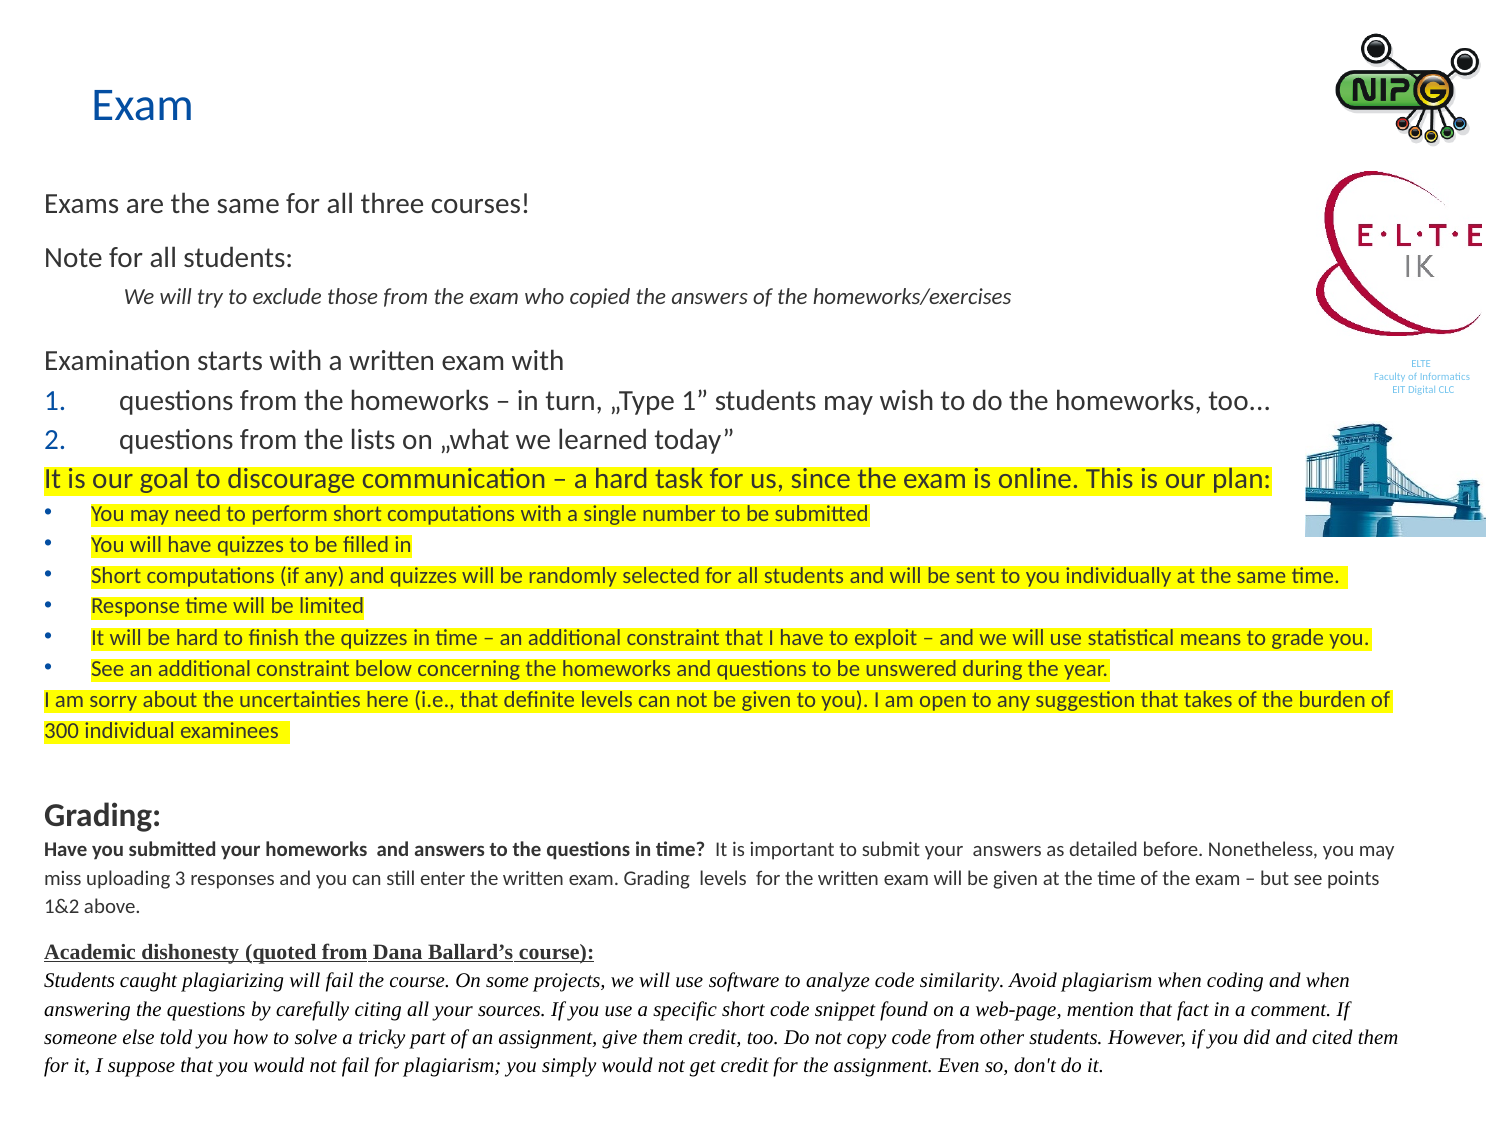

Exam
Exams are the same for all three courses!

Note for all students:
We will try to exclude those from the exam who copied the answers of the homeworks/exercises

Examination starts with a written exam with
questions from the homeworks – in turn, „Type 1” students may wish to do the homeworks, too...
questions from the lists on „what we learned today”
It is our goal to discourage communication – a hard task for us, since the exam is online. This is our plan:
You may need to perform short computations with a single number to be submitted
You will have quizzes to be filled in
Short computations (if any) and quizzes will be randomly selected for all students and will be sent to you individually at the same time.
Response time will be limited
It will be hard to finish the quizzes in time – an additional constraint that I have to exploit – and we will use statistical means to grade you.
See an additional constraint below concerning the homeworks and questions to be unswered during the year.
I am sorry about the uncertainties here (i.e., that definite levels can not be given to you). I am open to any suggestion that takes of the burden of 300 individual examinees

Grading:
Have you submitted your homeworks  and answers to the questions in time?  It is important to submit your  answers as detailed before. Nonetheless, you may miss uploading 3 responses and you can still enter the written exam. Grading  levels  for the written exam will be given at the time of the exam – but see points 1&2 above.

Academic dishonesty (quoted from Dana Ballard’s course):
Students caught plagiarizing will fail the course. On some projects, we will use software to analyze code similarity. Avoid plagiarism when coding and when answering the questions by carefully citing all your sources. If you use a specific short code snippet found on a web-page, mention that fact in a comment. If someone else told you how to solve a tricky part of an assignment, give them credit, too. Do not copy code from other students. However, if you did and cited them for it, I suppose that you would not fail for plagiarism; you simply would not get credit for the assignment. Even so, don't do it.